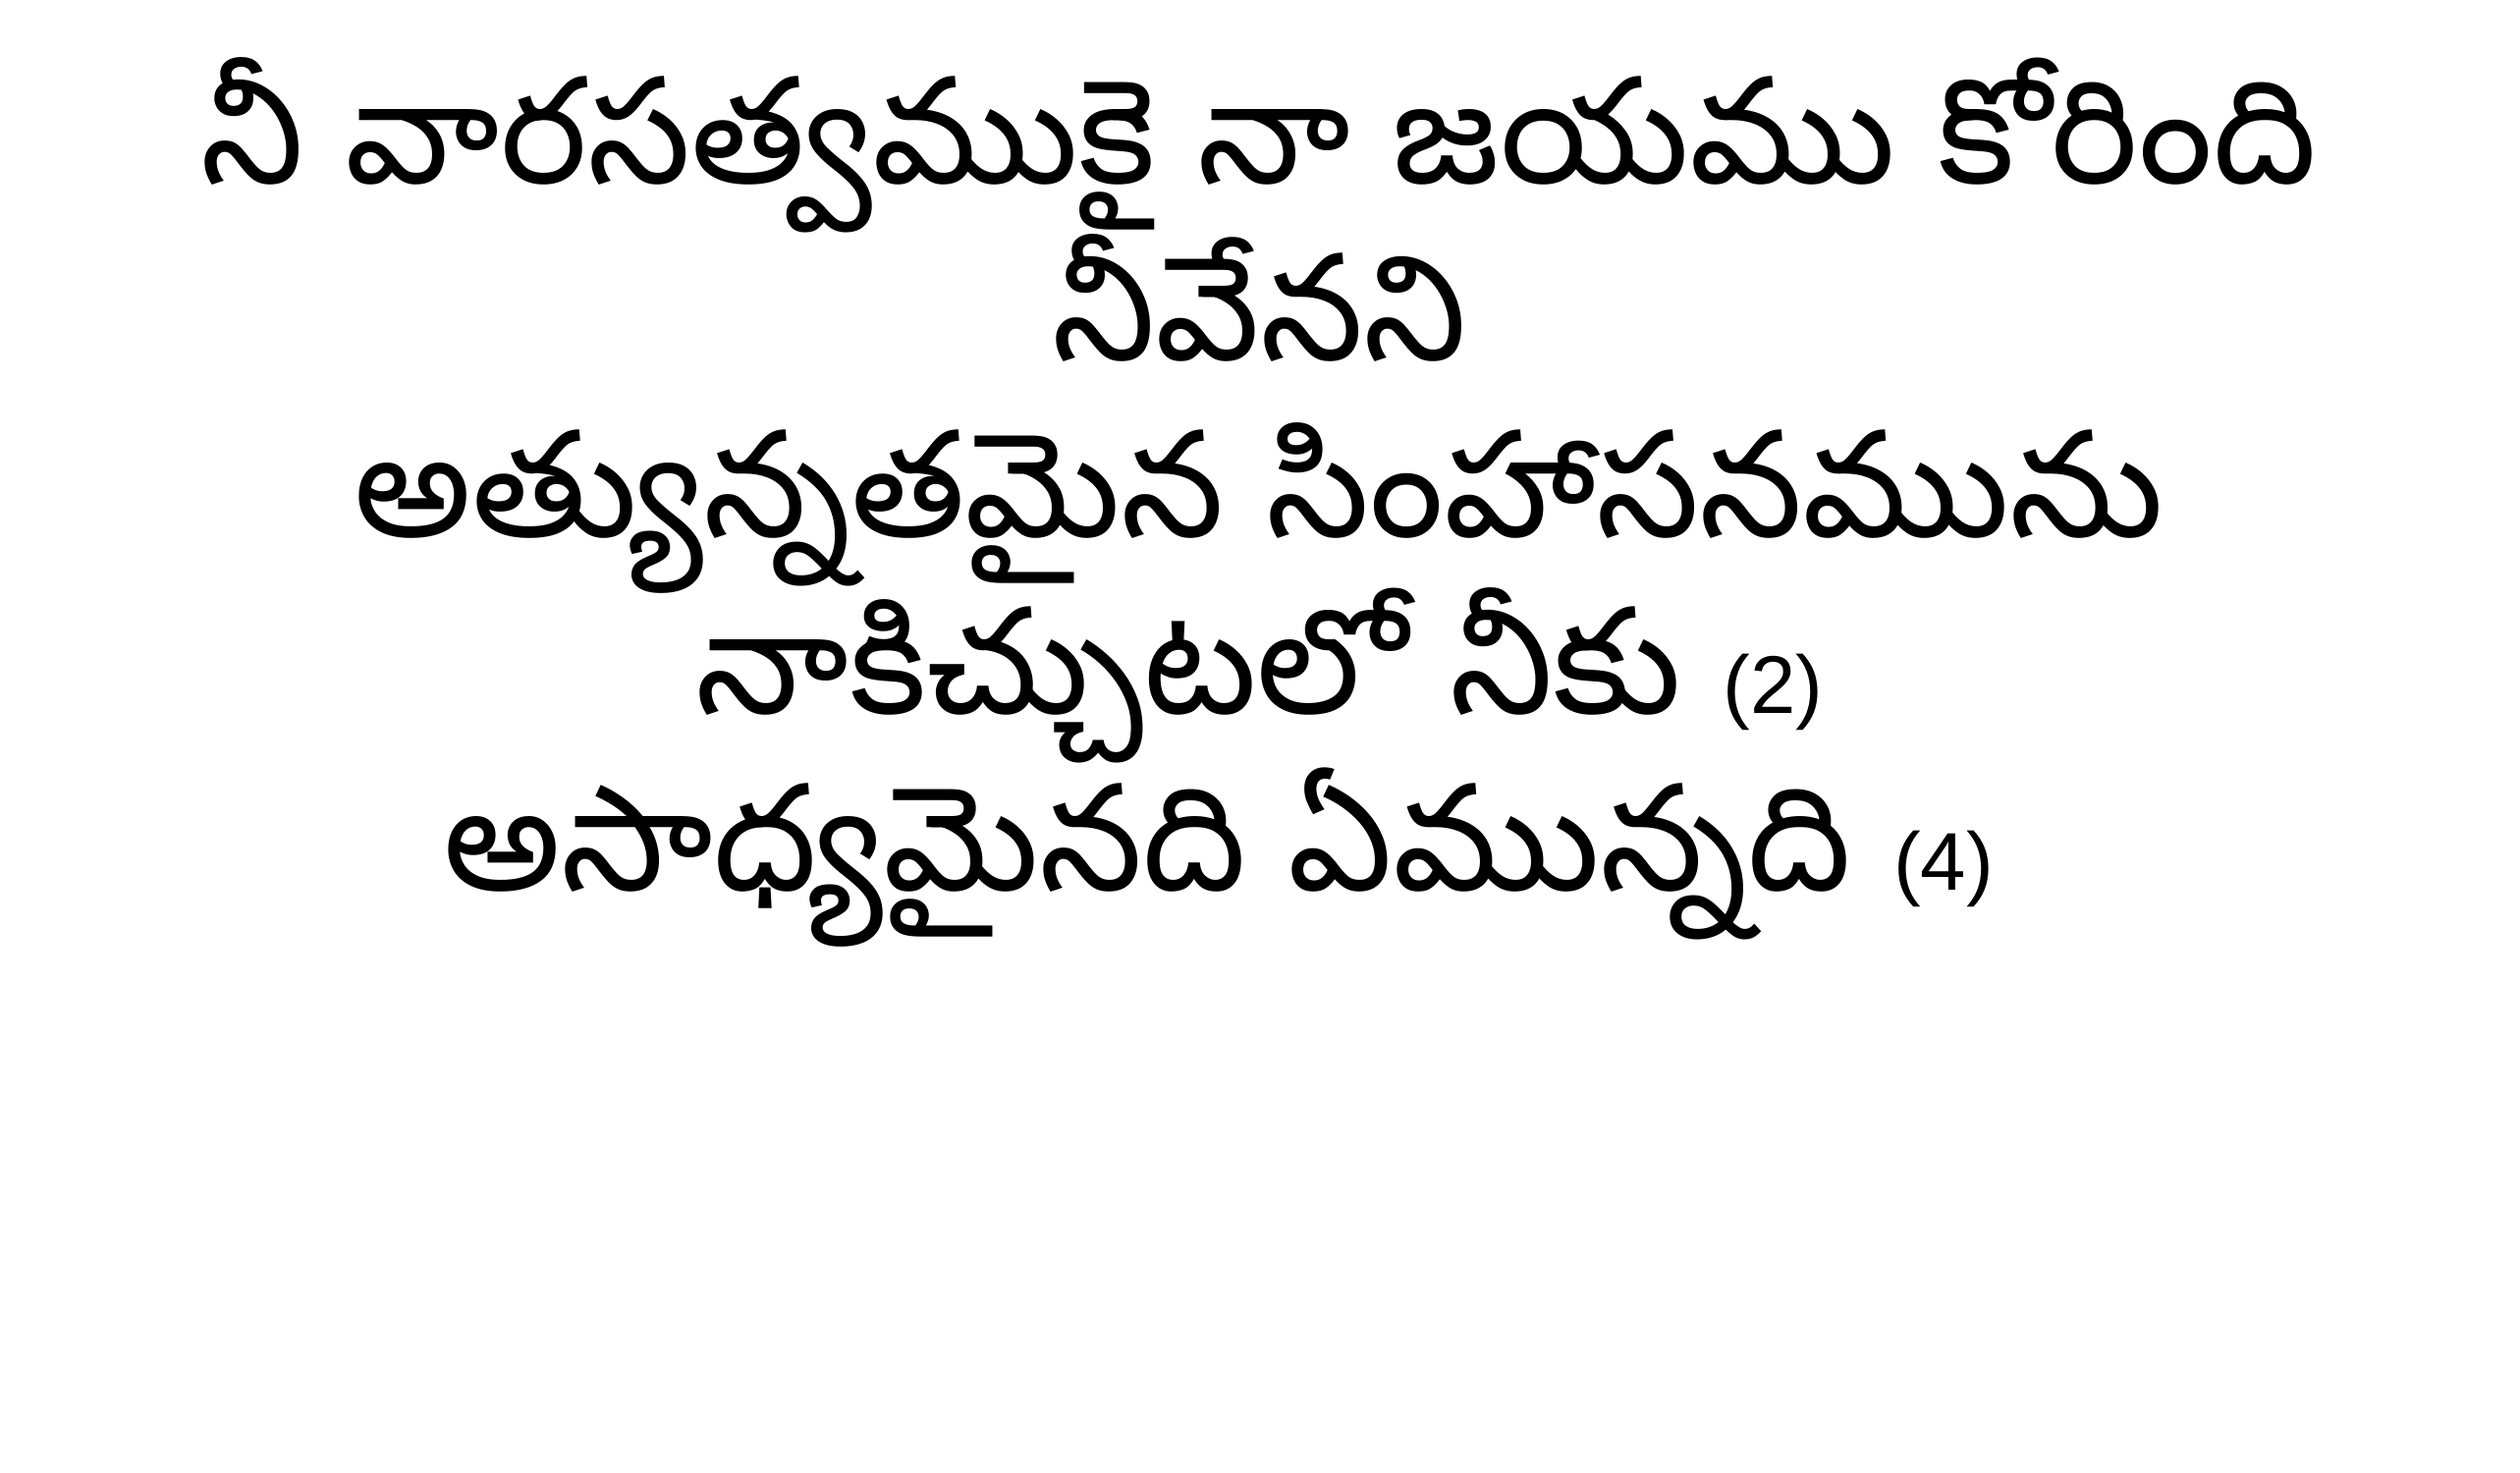

నీ వారసత్వముకై నా జయము కోరింది నీవేనని
అత్యున్నతమైన సింహాసనమును
నాకిచ్చుటలో నీకు (2)
 అసాధ్యమైనది ఏమున్నది (4)